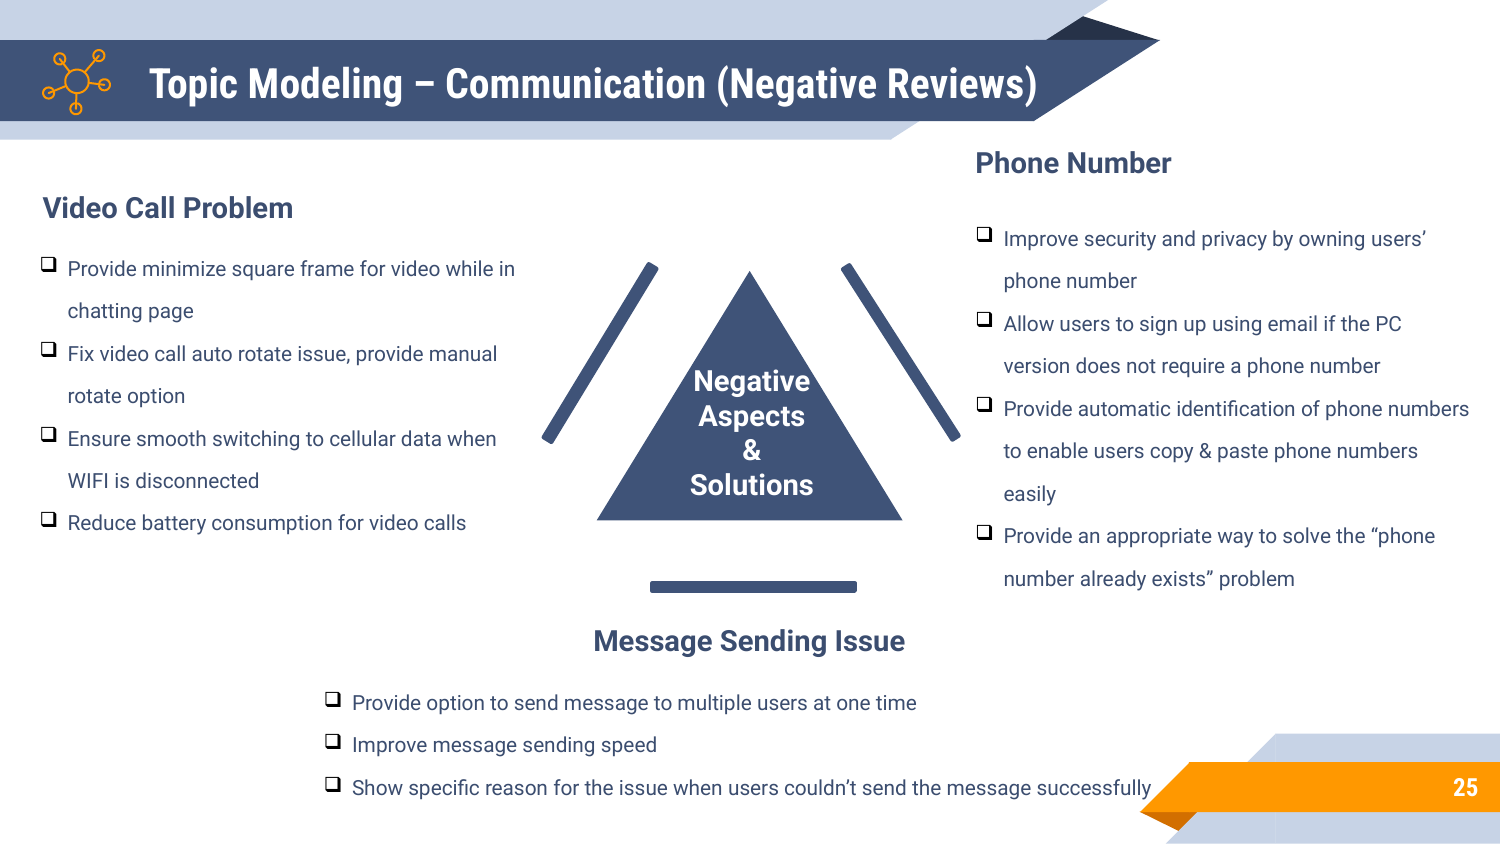

# Topic Modeling – Communication (Negative Reviews)

Phone Number
Improve security and privacy by owning users’ phone number
Allow users to sign up using email if the PC version does not require a phone number
Provide automatic identification of phone numbers to enable users copy & paste phone numbers easily
Provide an appropriate way to solve the “phone number already exists” problem
Video Call Problem
Provide minimize square frame for video while in chatting page
Fix video call auto rotate issue, provide manual rotate option
Ensure smooth switching to cellular data when WIFI is disconnected
Reduce battery consumption for video calls

Negative
Aspects
&
Solutions

Message Sending Issue
Provide option to send message to multiple users at one time
Improve message sending speed
Show specific reason for the issue when users couldn’t send the message successfully
25